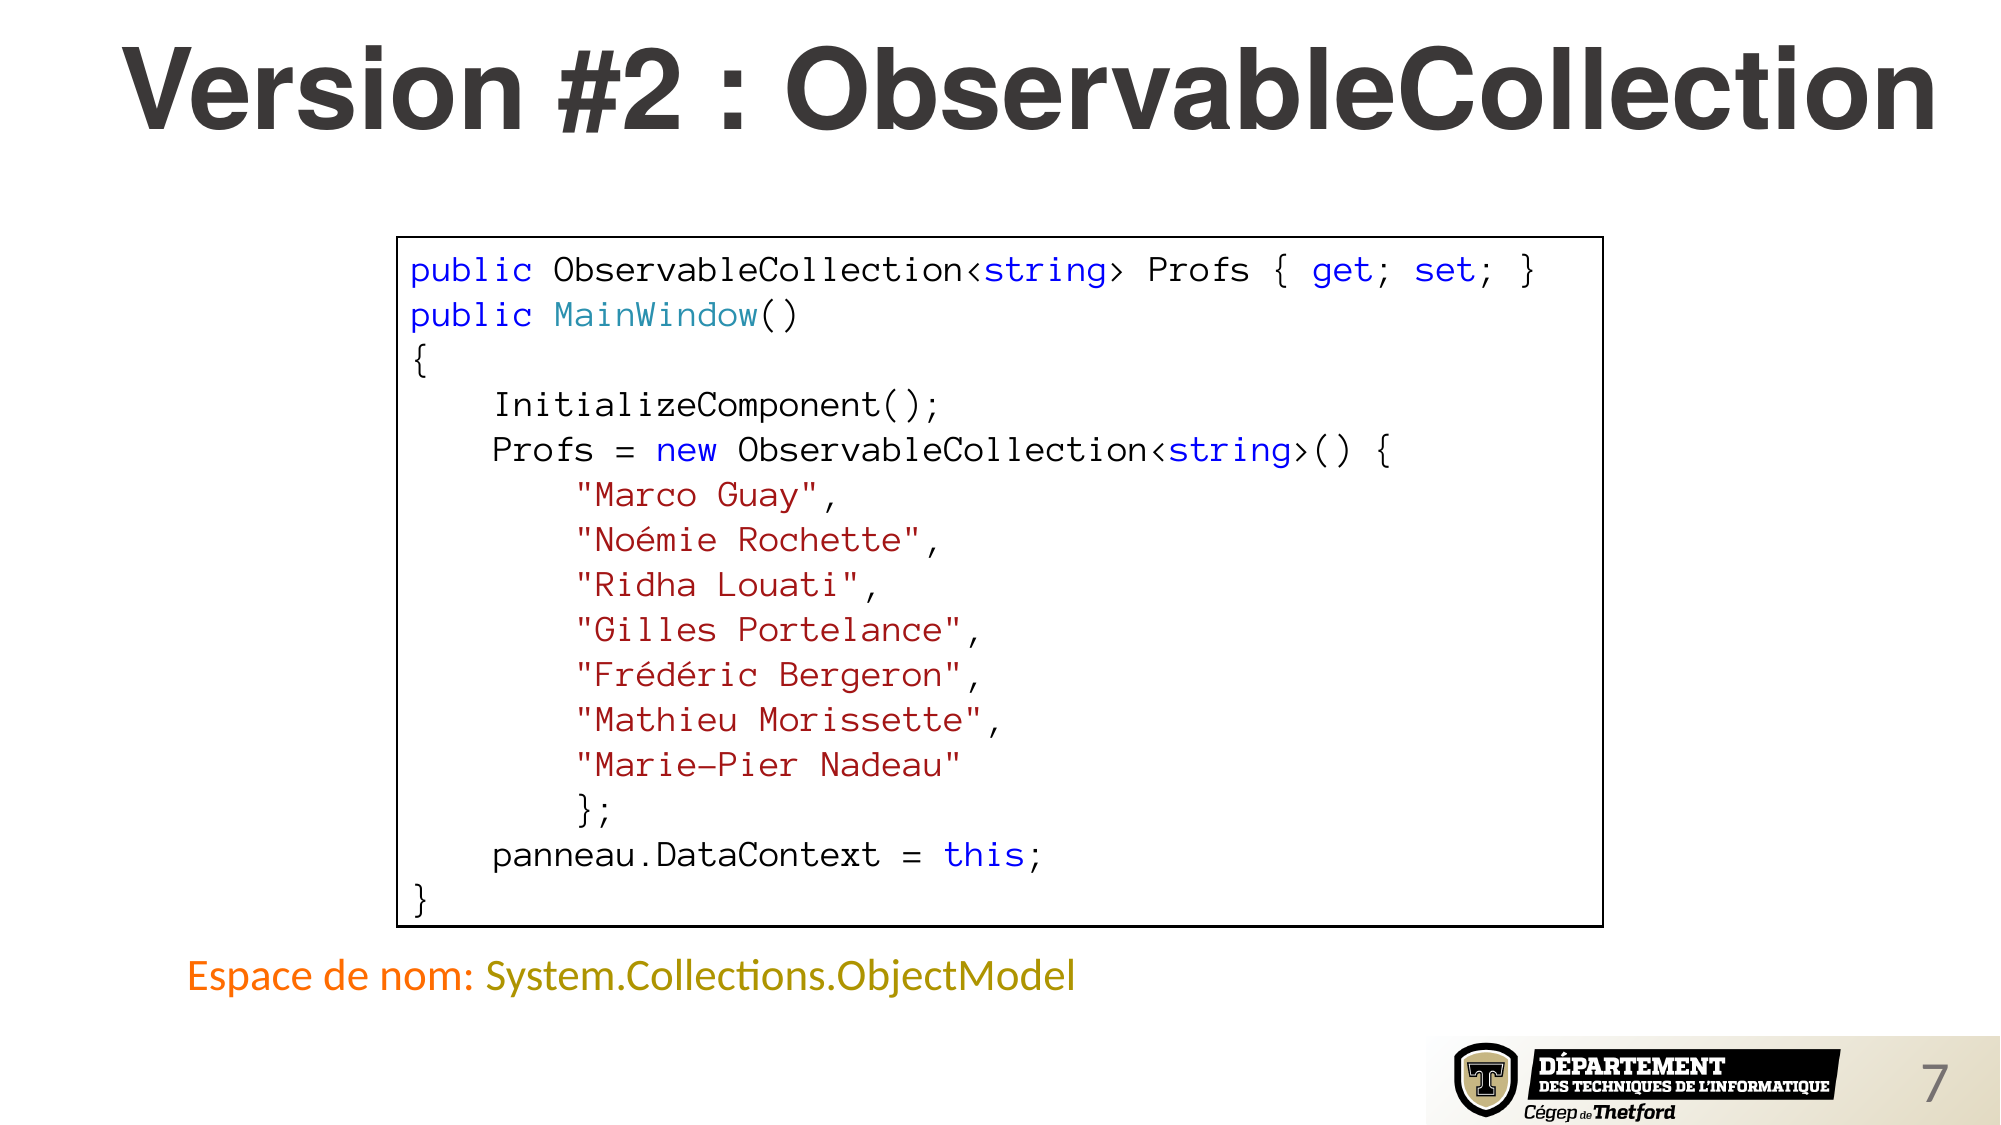

Version #2 : ObservableCollection

Espace de nom: System.Collections.ObjectModel
public ObservableCollection<string> Profs { get; set; }
public MainWindow()
{
    InitializeComponent();
    Profs = new ObservableCollection<string>() {
        "Marco Guay",
        "Noémie Rochette",
        "Ridha Louati",
        "Gilles Portelance",
        "Frédéric Bergeron",
        "Mathieu Morissette",
        "Marie-Pier Nadeau"
        };
    panneau.DataContext = this;
}